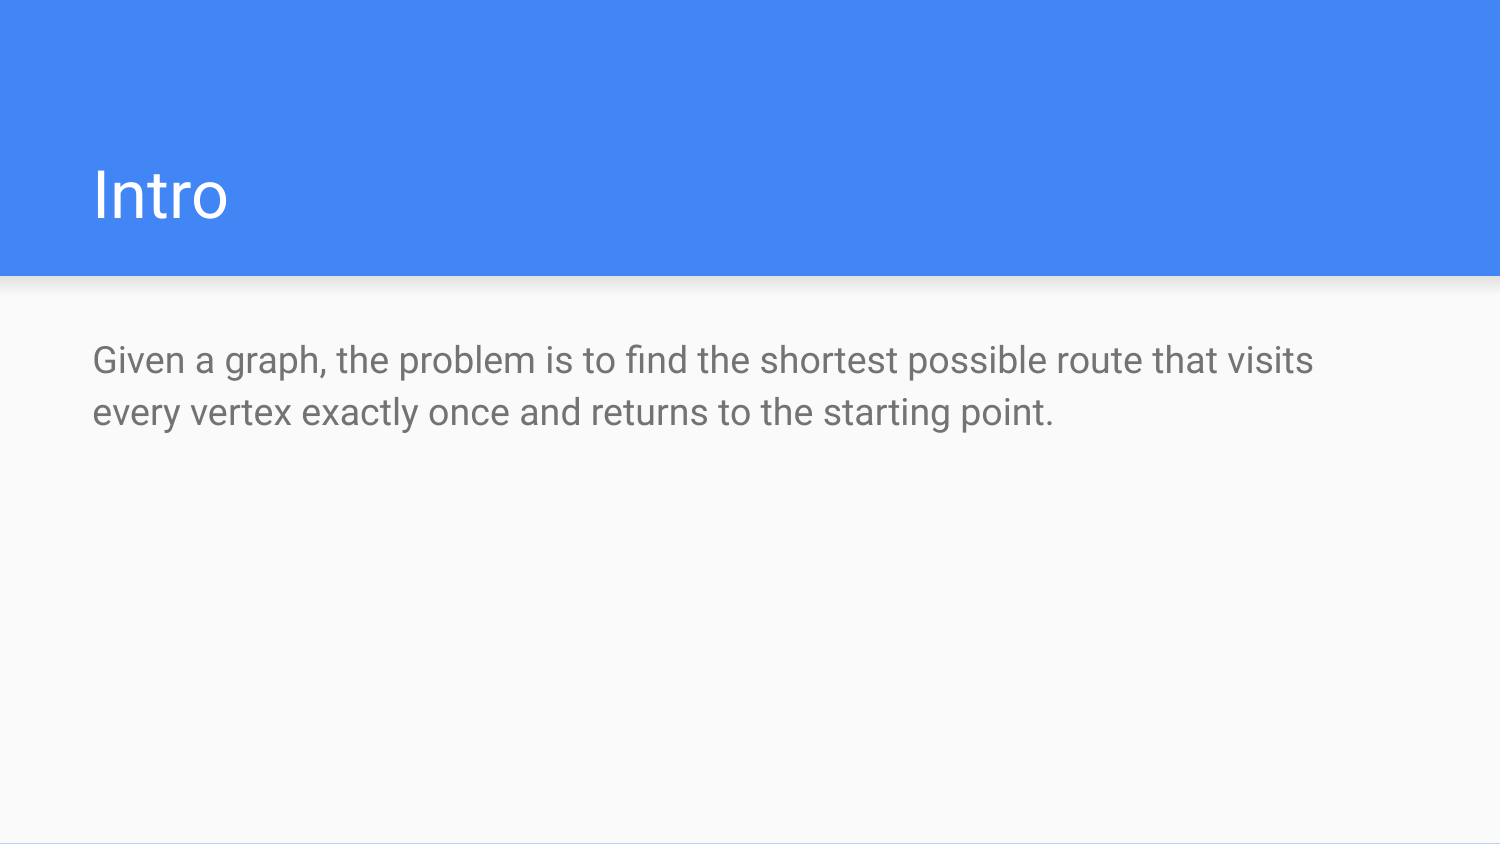

# Intro
Given a graph, the problem is to find the shortest possible route that visits every vertex exactly once and returns to the starting point.